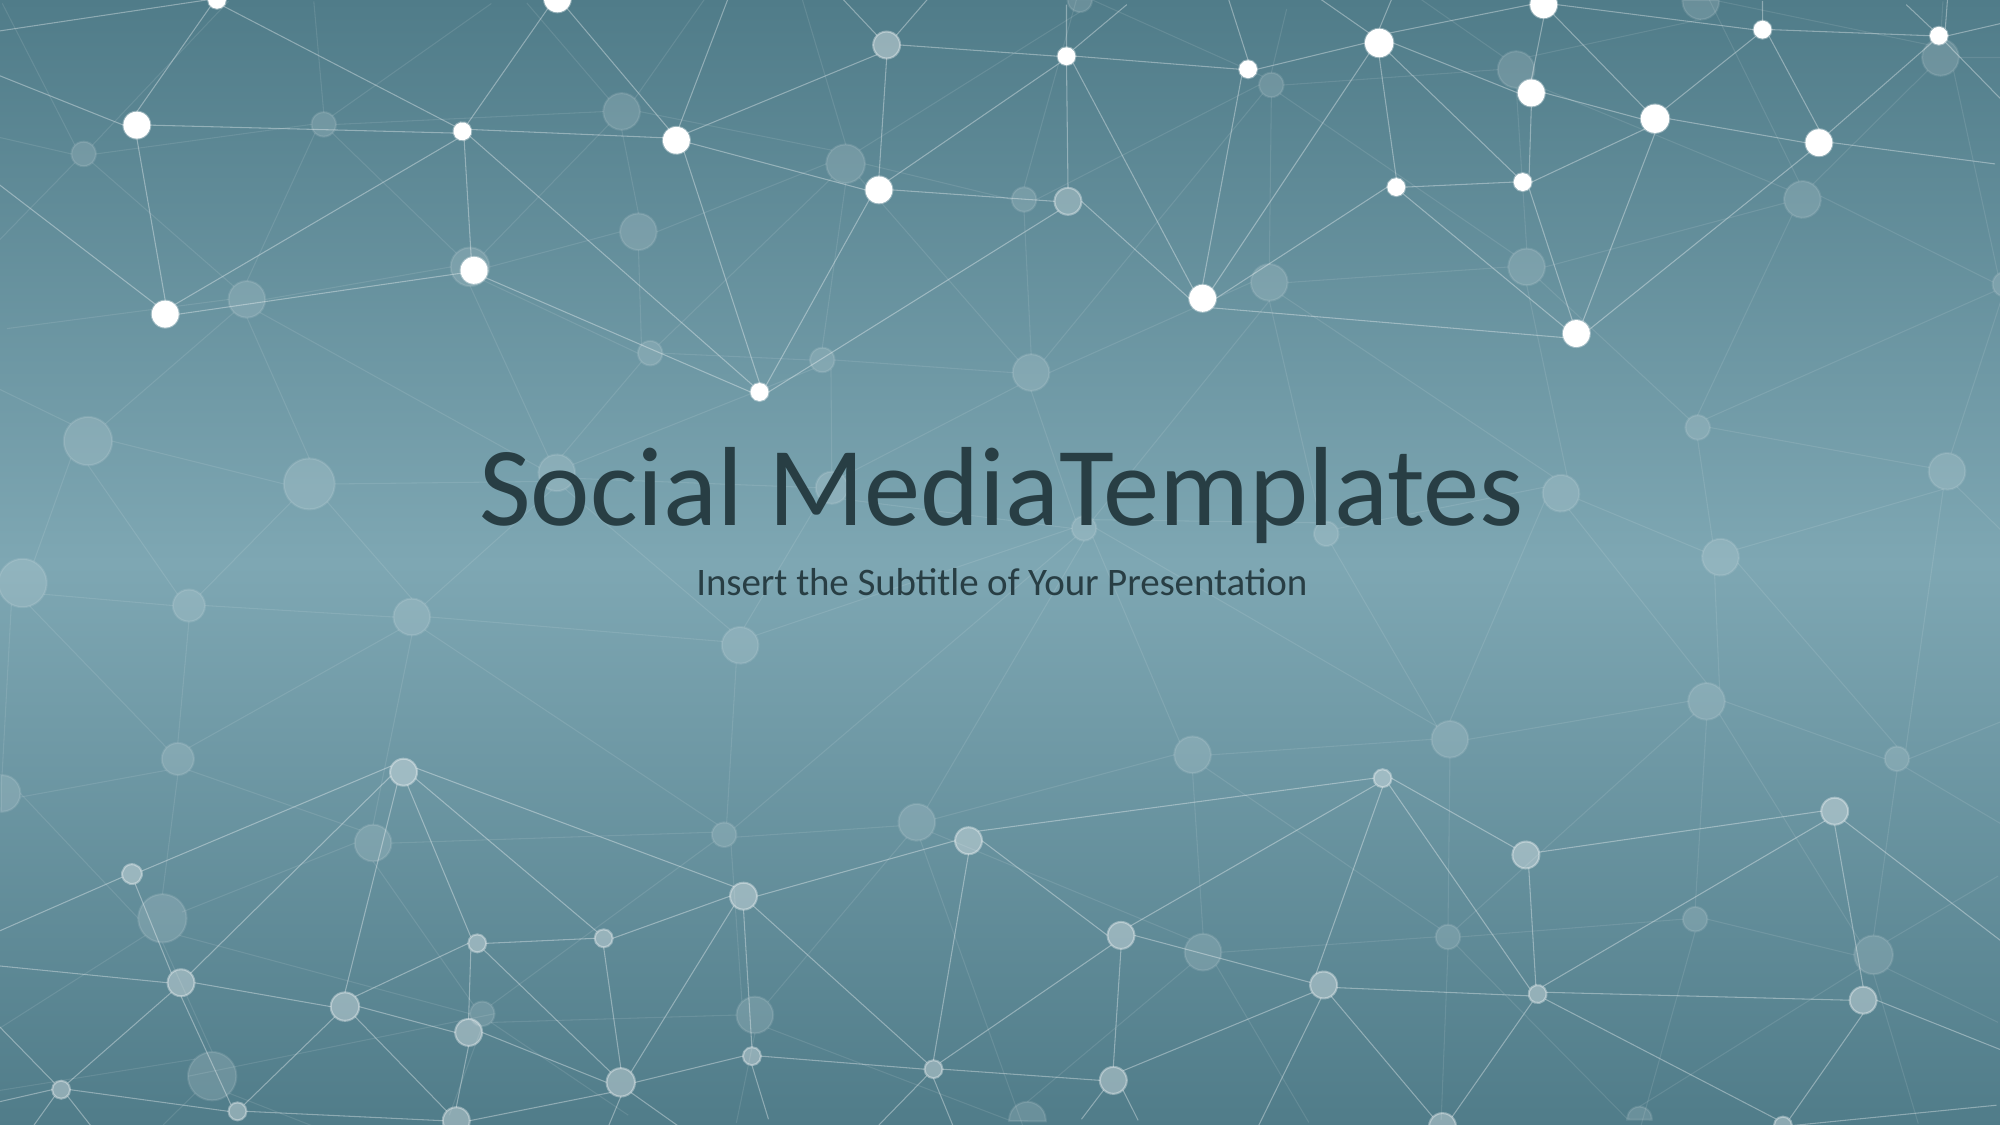

Social MediaTemplates
Insert the Subtitle of Your Presentation